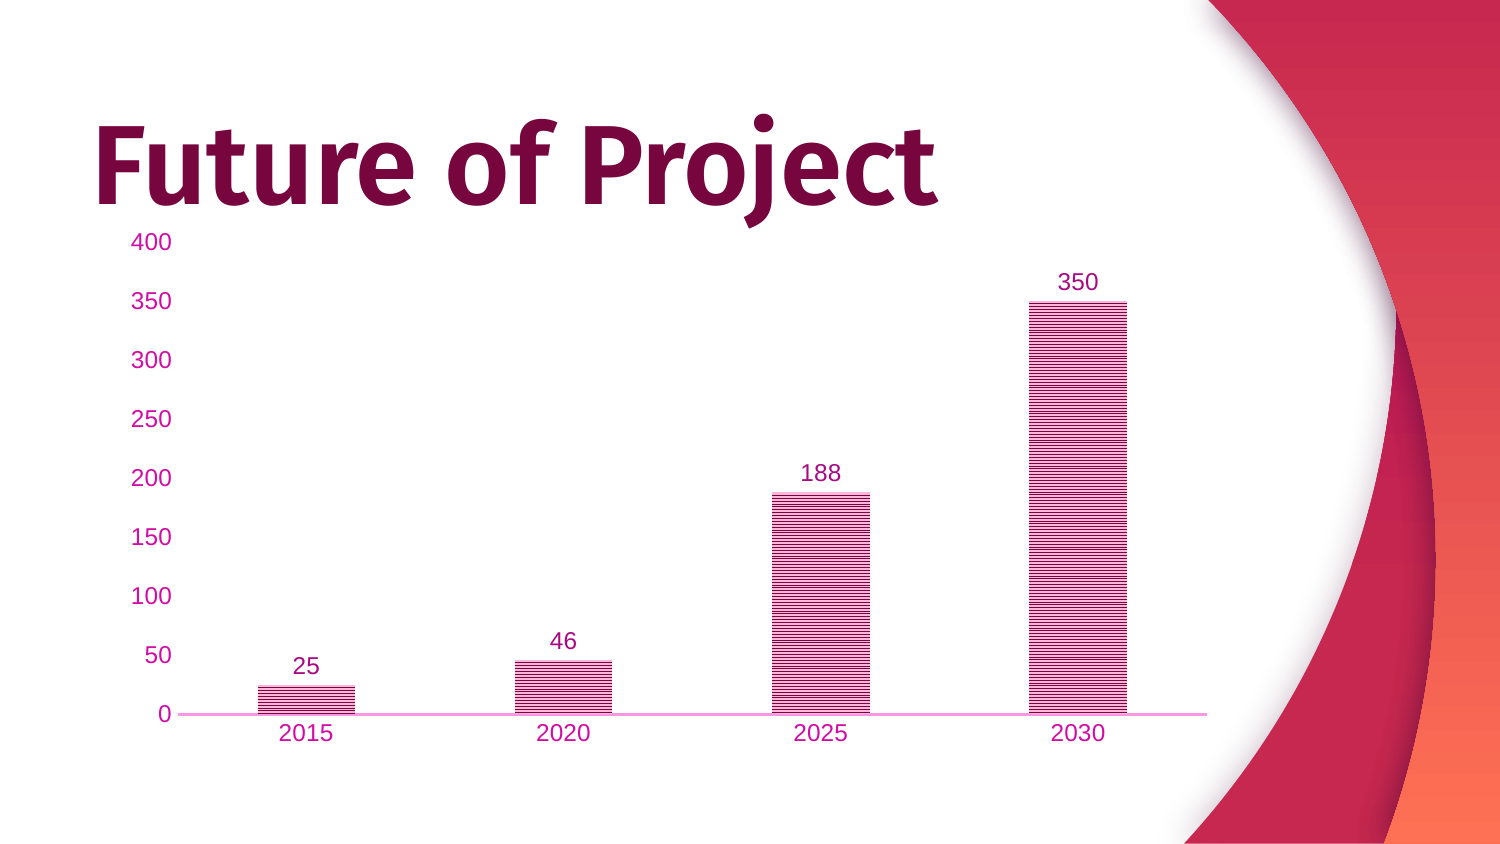

Future of Project

### Chart

| Category | Series 1 |
|---|---|
| 2015 | 25.0 |
| 2020 | 46.0 |
| 2025 | 188.0 |
| 2030 | 350.0 |
21